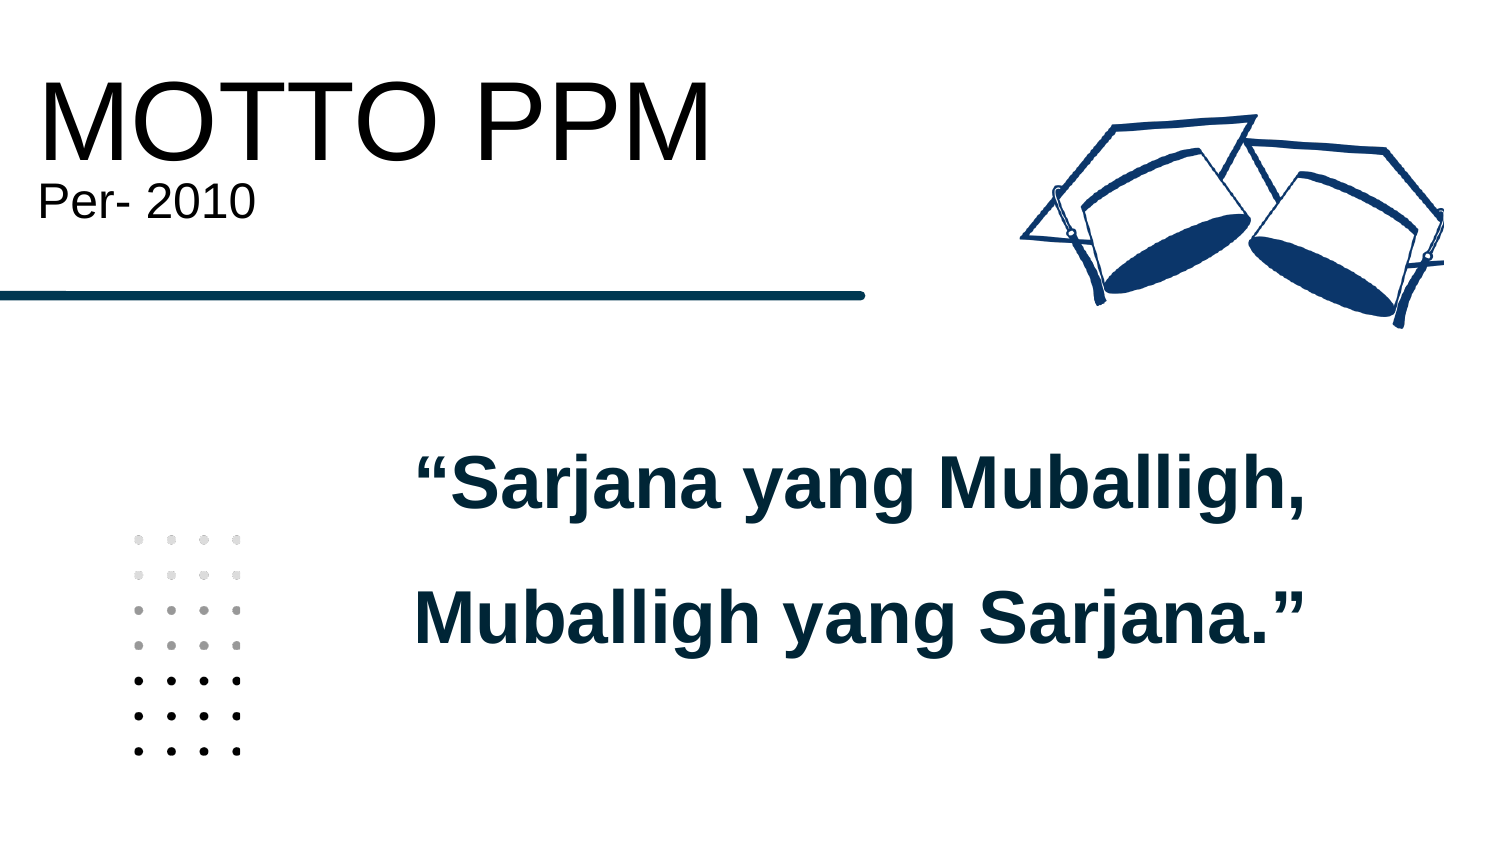

MOTTO PPM
Per- 2010

“Sarjana yang Muballigh, Muballigh yang Sarjana.”